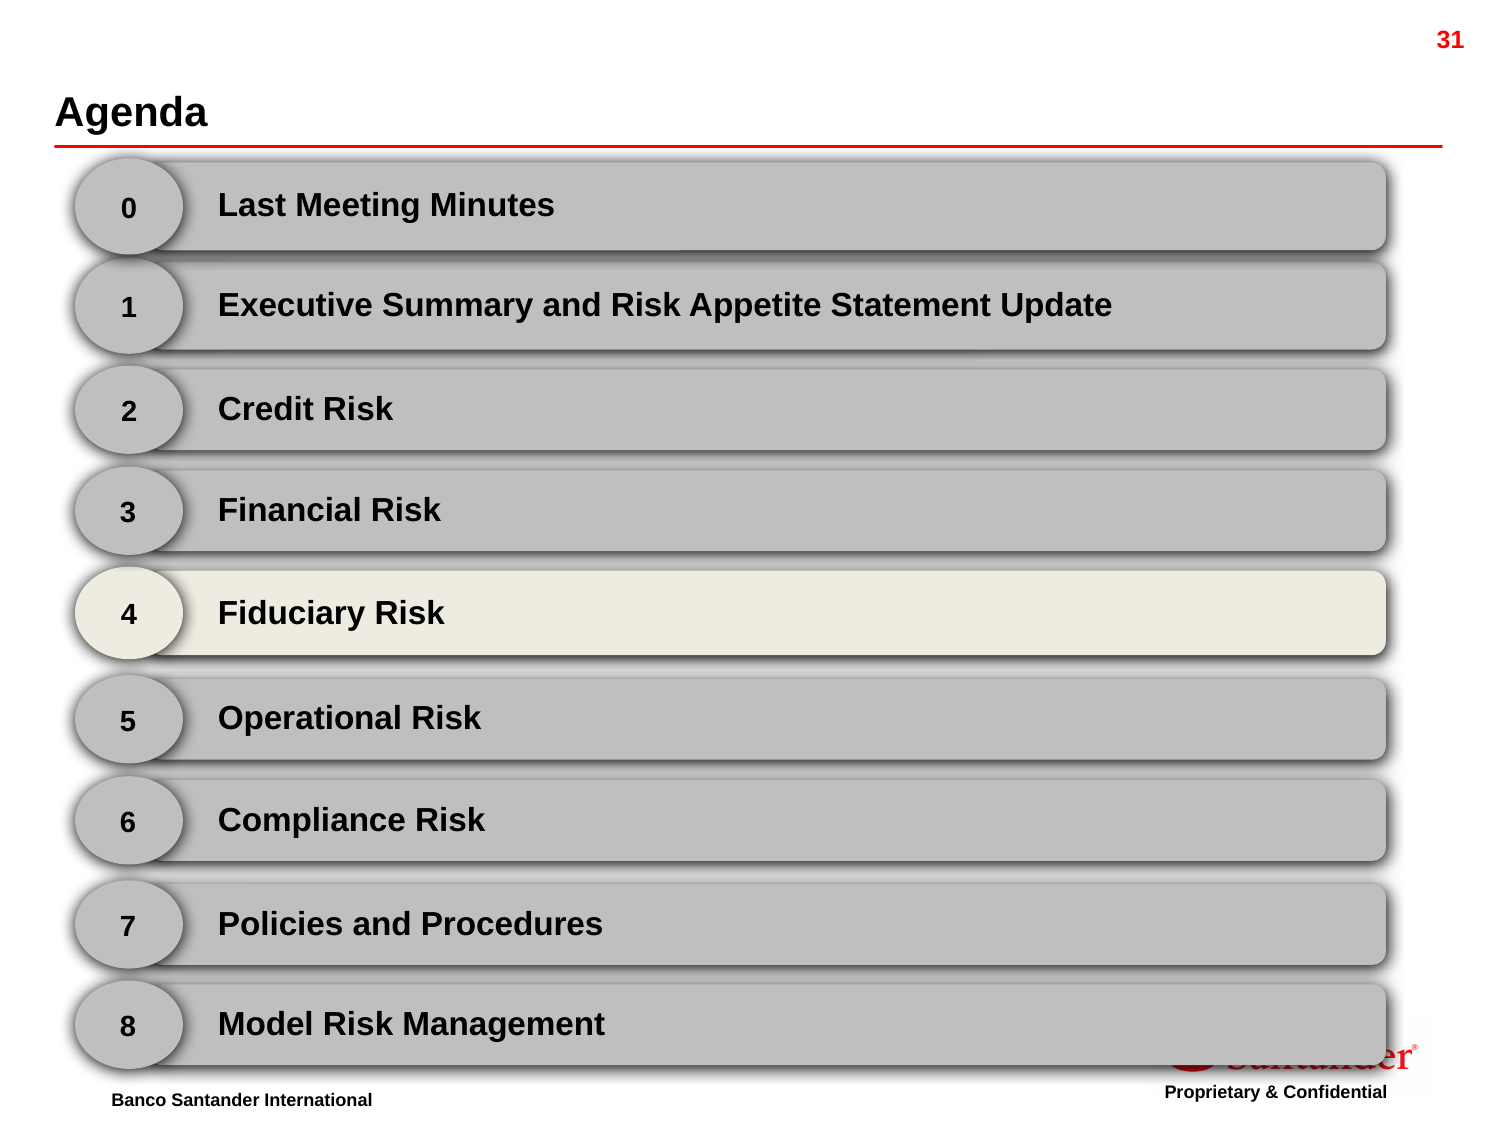

Agenda

0

Last Meeting Minutes

1

Executive Summary and Risk Appetite Statement Update

2

Credit Risk

3

Financial Risk

Fiduciary Risk
4

5

Operational Risk

6

Compliance Risk

7

Policies and Procedures

8

Model Risk Management